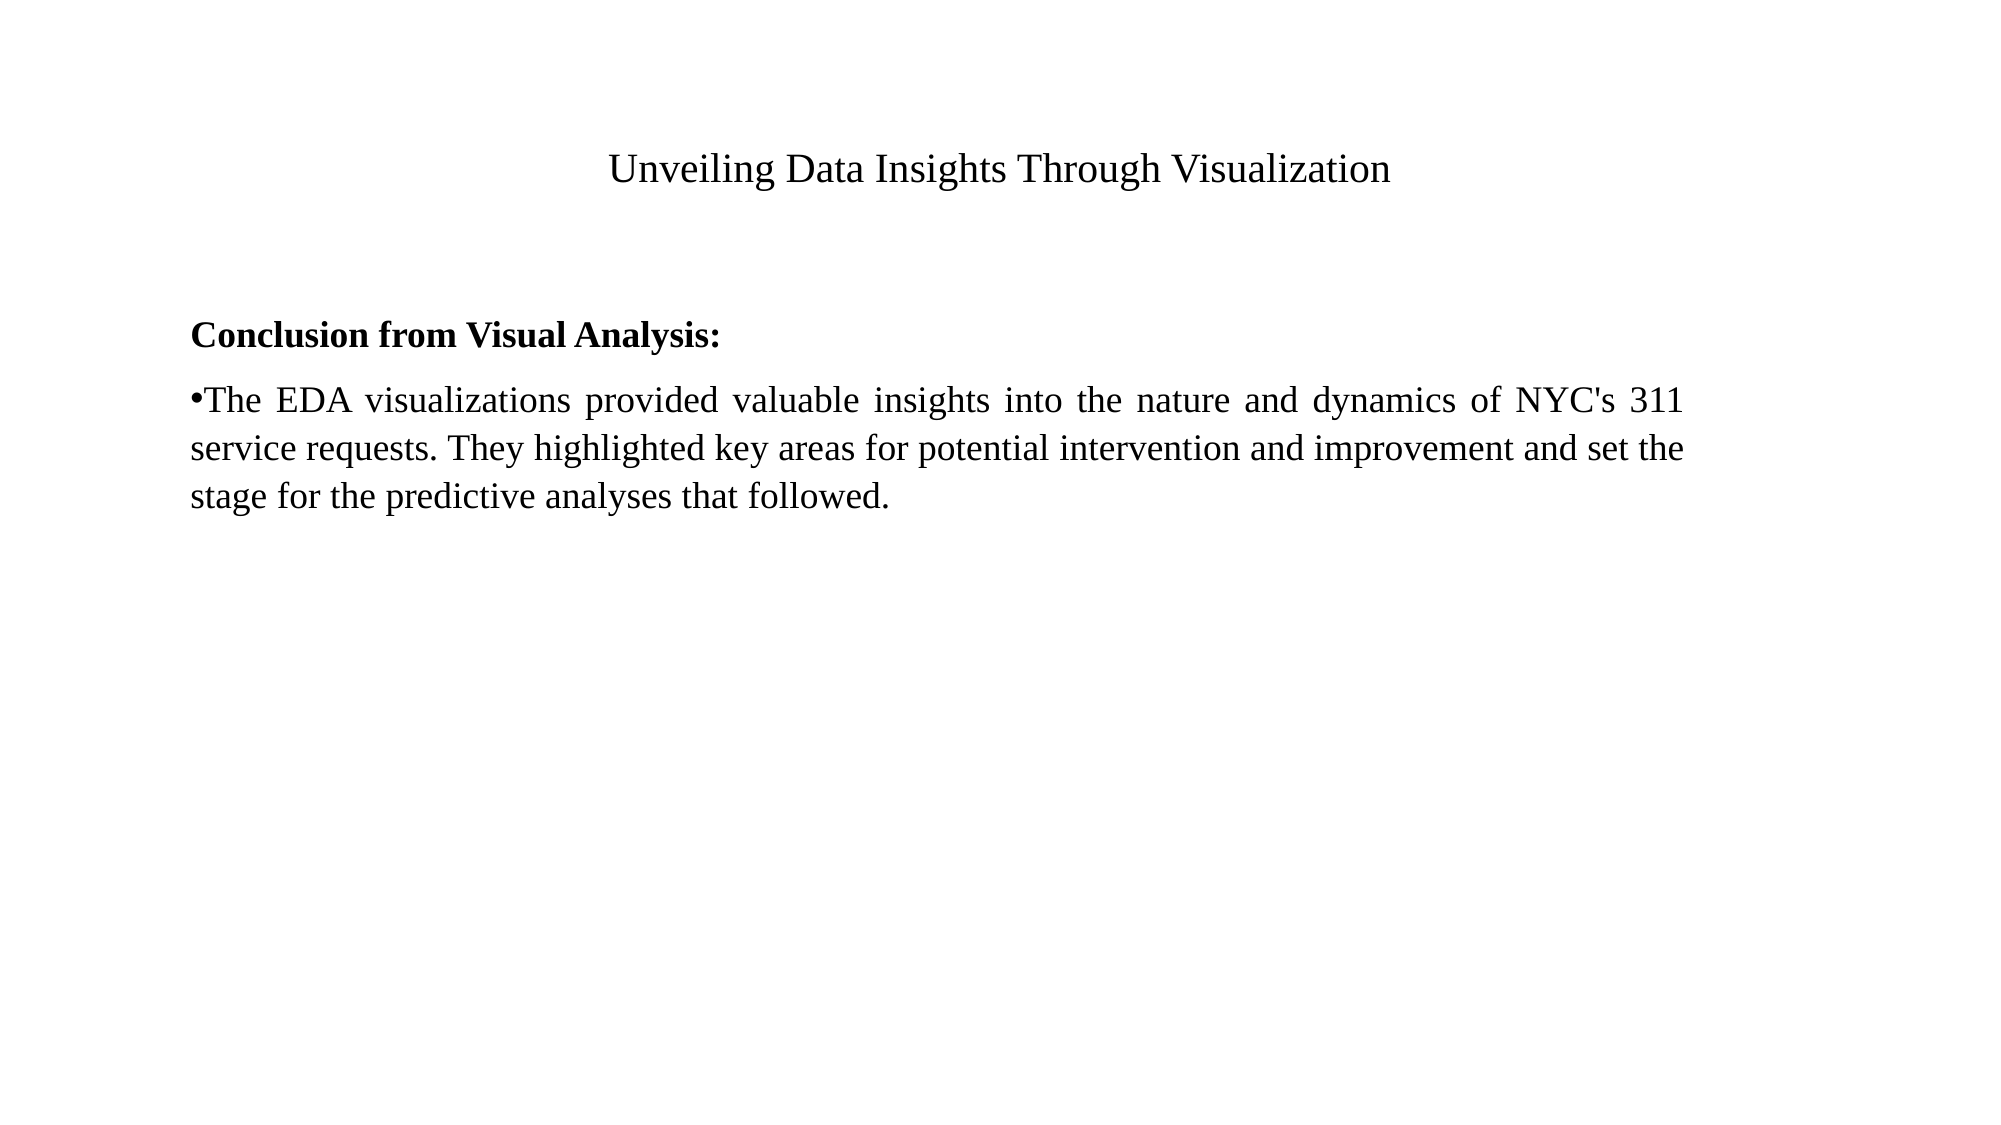

# Unveiling Data Insights Through Visualization
Conclusion from Visual Analysis:
The EDA visualizations provided valuable insights into the nature and dynamics of NYC's 311 service requests. They highlighted key areas for potential intervention and improvement and set the stage for the predictive analyses that followed.